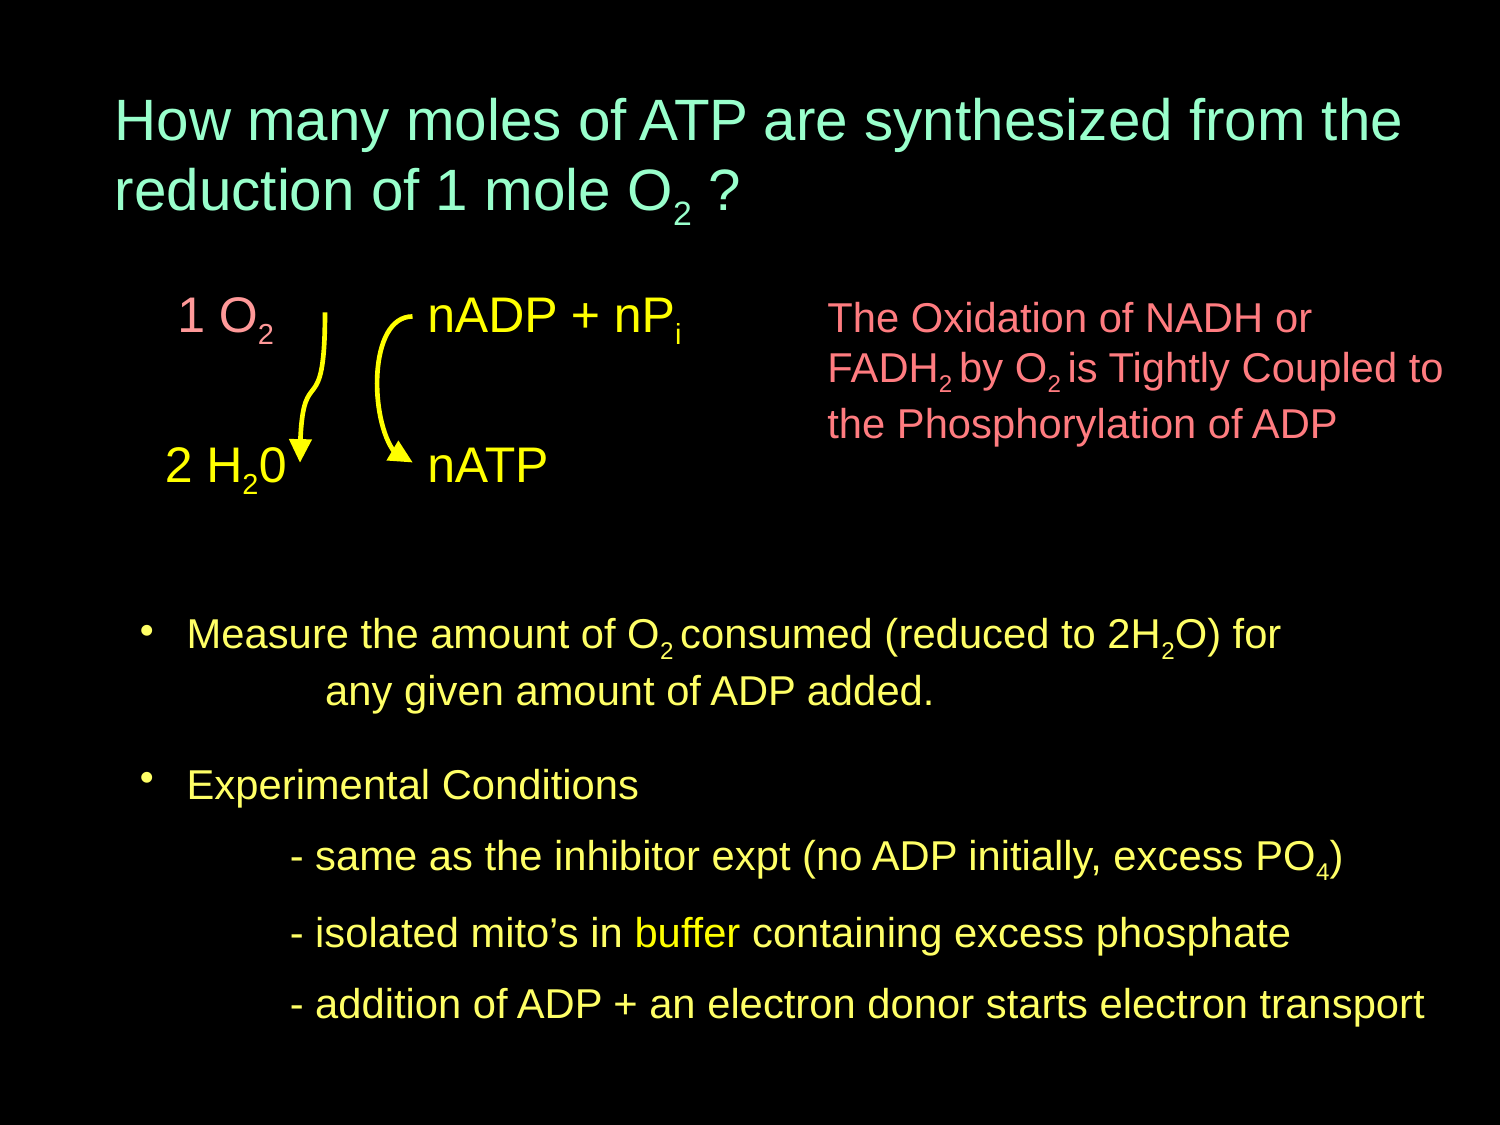

How many moles of ATP are synthesized from the reduction of 1 mole O2 ?
1 O2
nADP + nPi
# The Oxidation of NADH or FADH2 by O2 is Tightly Coupled to the Phosphorylation of ADP
2 H20
nATP
 Measure the amount of O2 consumed (reduced to 2H2O) for 	any given amount of ADP added.
 Experimental Conditions
	- same as the inhibitor expt (no ADP initially, excess PO4)
	- isolated mito’s in buffer containing excess phosphate
	- addition of ADP + an electron donor starts electron transport